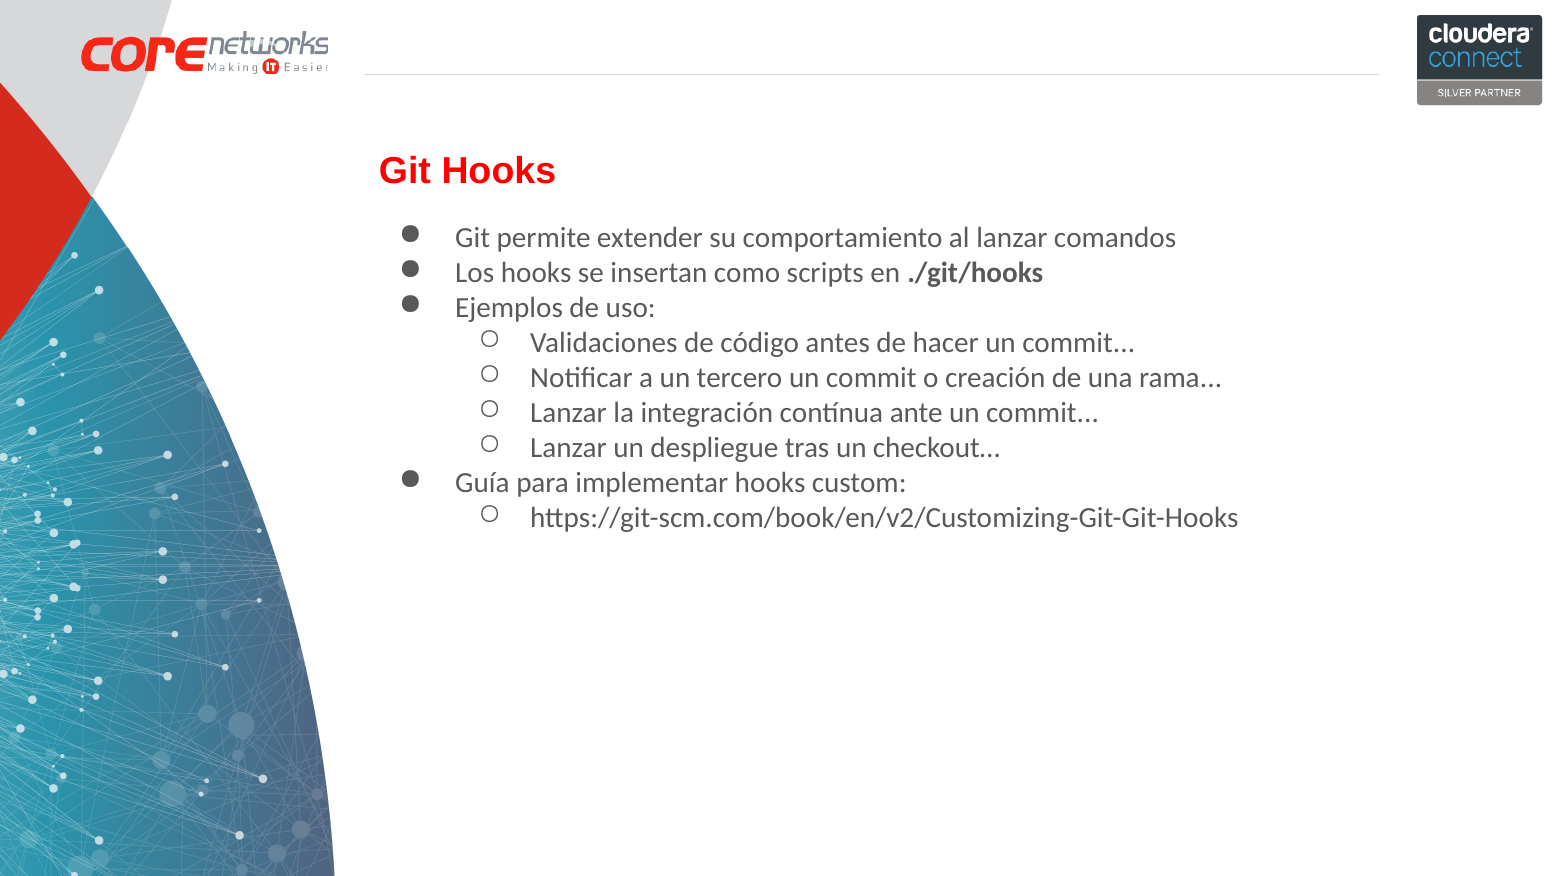

Git Hooks
Git permite extender su comportamiento al lanzar comandos
Los hooks se insertan como scripts en ./git/hooks
Ejemplos de uso:
Validaciones de código antes de hacer un commit...
Notificar a un tercero un commit o creación de una rama...
Lanzar la integración contínua ante un commit...
Lanzar un despliegue tras un checkout…
Guía para implementar hooks custom:
https://git-scm.com/book/en/v2/Customizing-Git-Git-Hooks